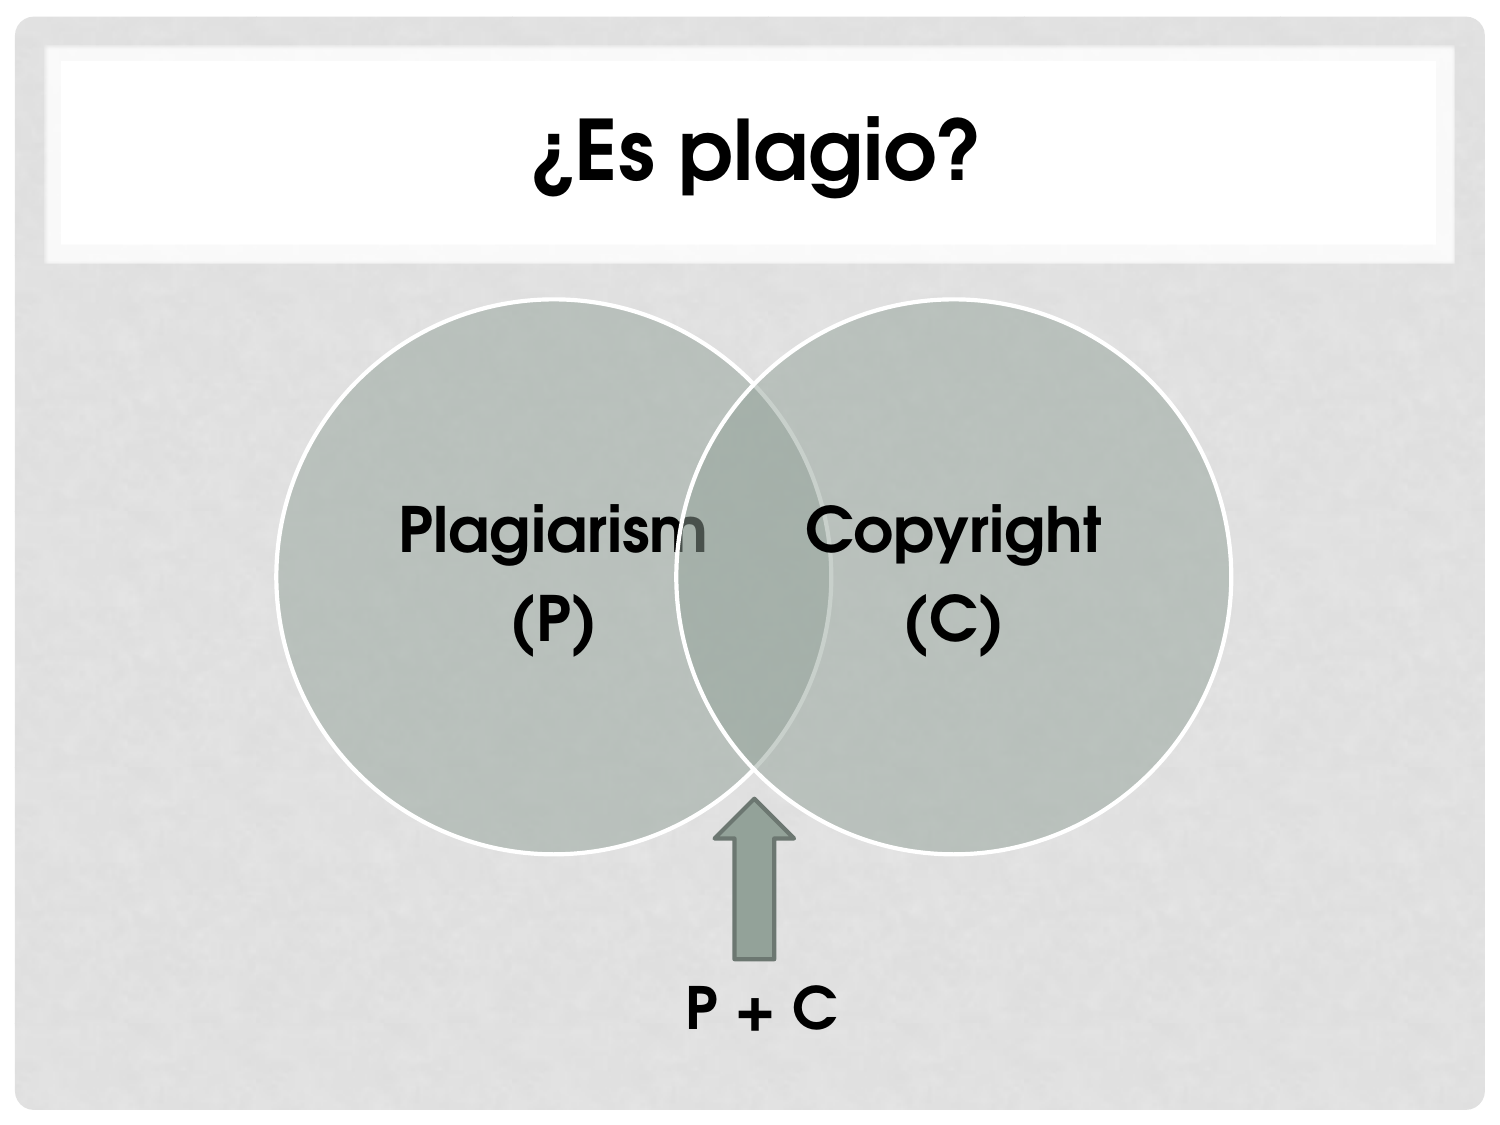

¿Es plagio?
Plagiarism
(P)
Copyright
(C)

P + C